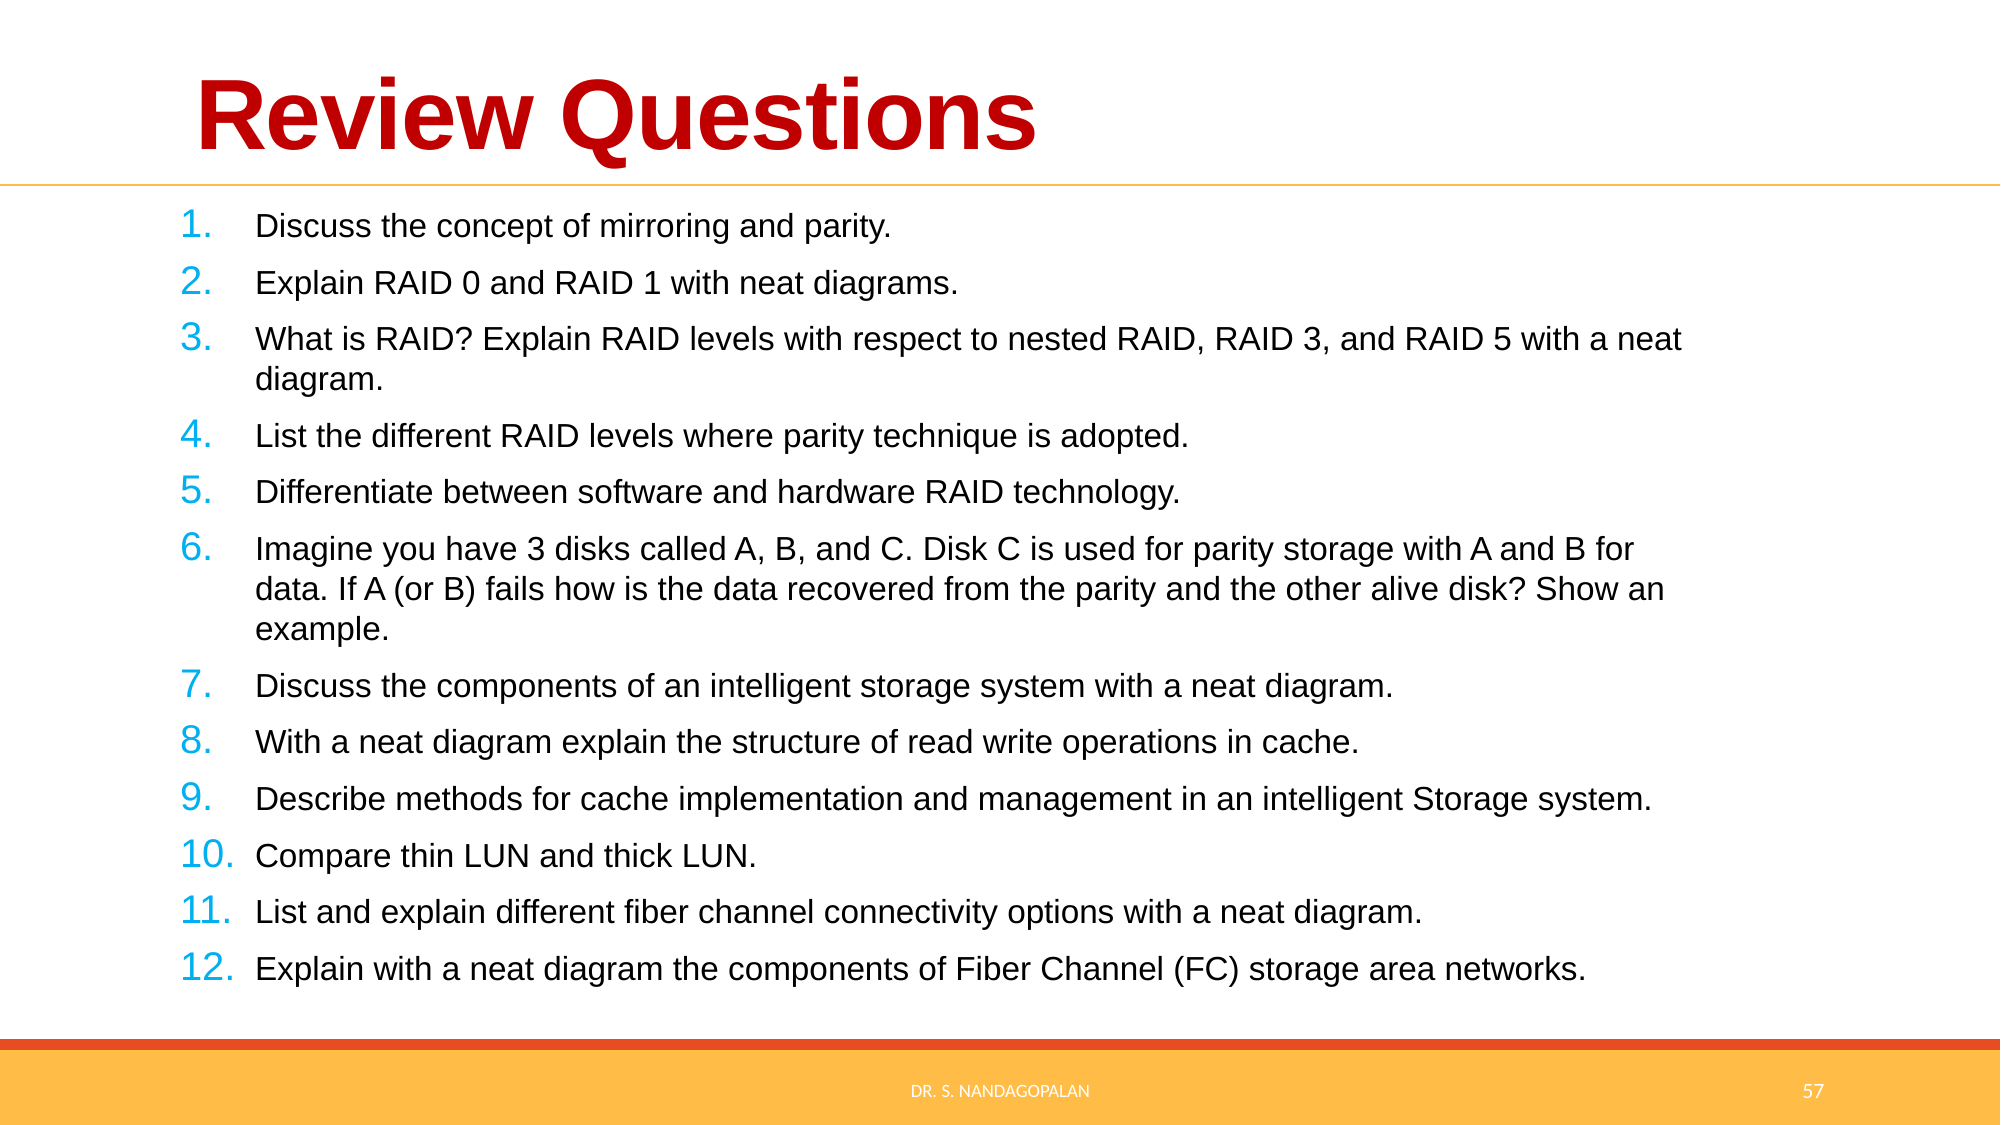

# Review Questions
Discuss the concept of mirroring and parity.
Explain RAID 0 and RAID 1 with neat diagrams.
What is RAID? Explain RAID levels with respect to nested RAID, RAID 3, and RAID 5 with a neat diagram.
List the different RAID levels where parity technique is adopted.
Differentiate between software and hardware RAID technology.
Imagine you have 3 disks called A, B, and C. Disk C is used for parity storage with A and B for data. If A (or B) fails how is the data recovered from the parity and the other alive disk? Show an example.
Discuss the components of an intelligent storage system with a neat diagram.
With a neat diagram explain the structure of read write operations in cache.
Describe methods for cache implementation and management in an intelligent Storage system.
Compare thin LUN and thick LUN.
List and explain different fiber channel connectivity options with a neat diagram.
Explain with a neat diagram the components of Fiber Channel (FC) storage area networks.
Dr. S. Nandagopalan
57